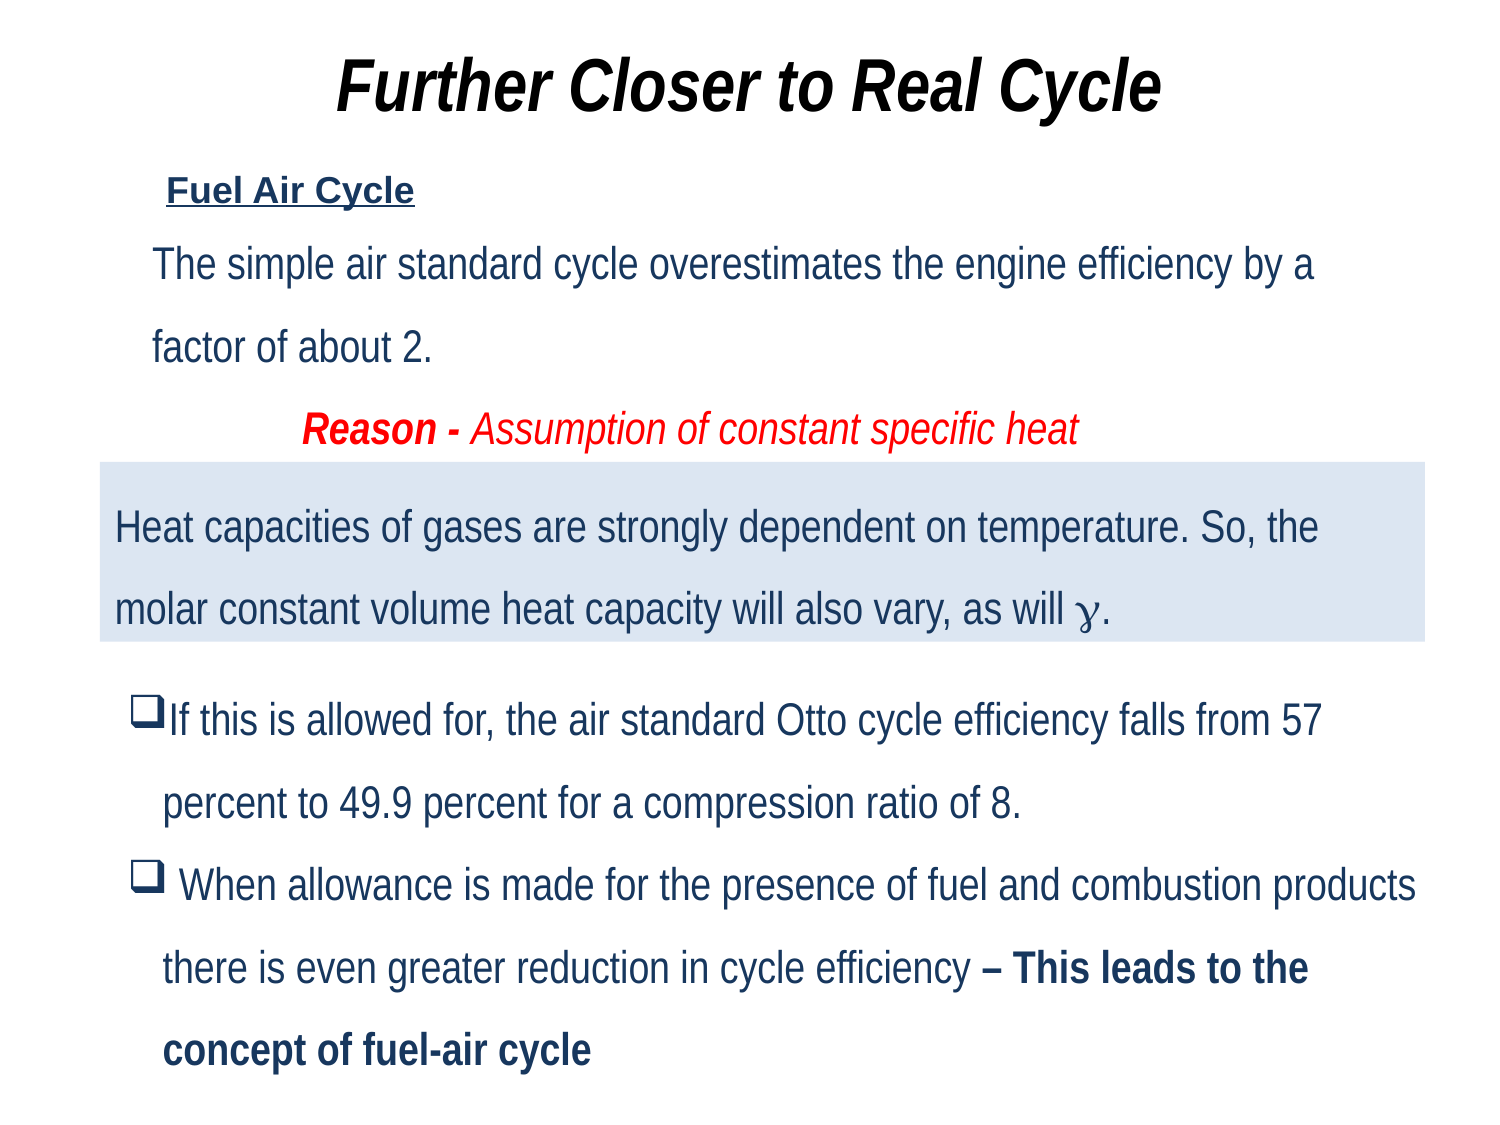

# Further Closer to Real Cycle
Fuel Air Cycle
The simple air standard cycle overestimates the engine efficiency by a factor of about 2.
	Reason - Assumption of constant specific heat
Heat capacities of gases are strongly dependent on temperature. So, the molar constant volume heat capacity will also vary, as will γ.
If this is allowed for, the air standard Otto cycle efficiency falls from 57 percent to 49.9 percent for a compression ratio of 8.
 When allowance is made for the presence of fuel and combustion products there is even greater reduction in cycle efficiency – This leads to the concept of fuel-air cycle